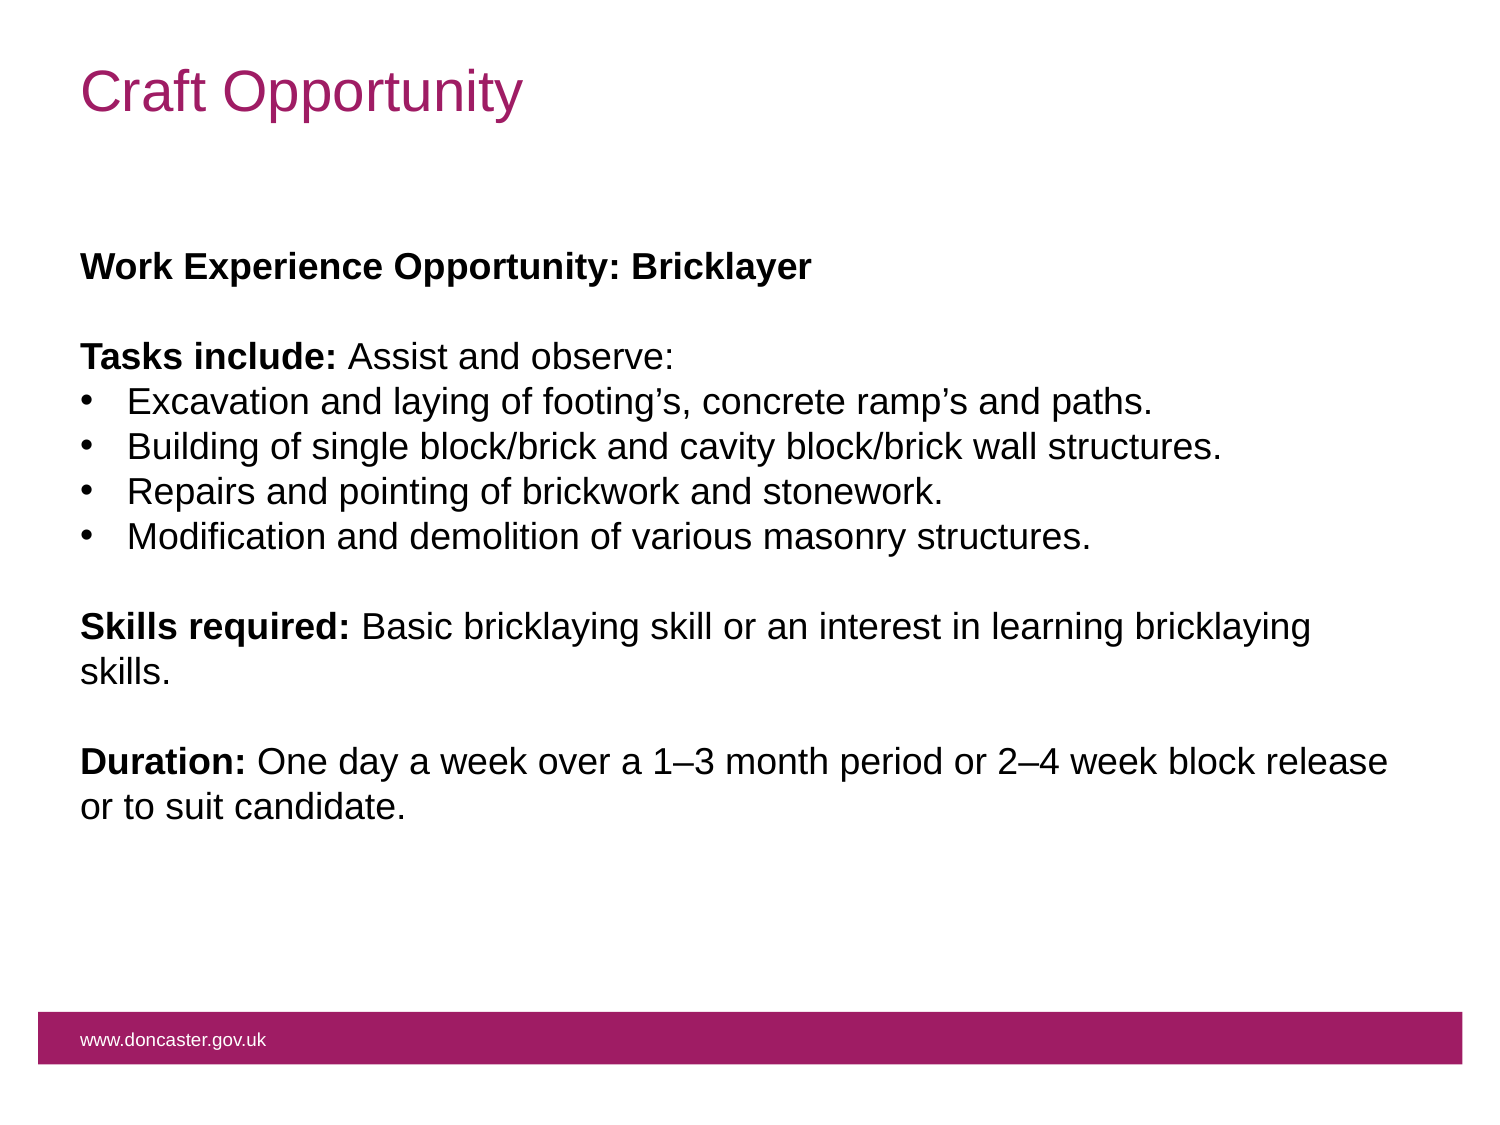

# Craft Opportunity

Work Experience Opportunity: Bricklayer

Tasks include: Assist and observe:
Excavation and laying of footing’s, concrete ramp’s and paths.
Building of single block/brick and cavity block/brick wall structures.
Repairs and pointing of brickwork and stonework.
Modification and demolition of various masonry structures.

Skills required: Basic bricklaying skill or an interest in learning bricklaying skills.

Duration: One day a week over a 1–3 month period or 2–4 week block release or to suit candidate.